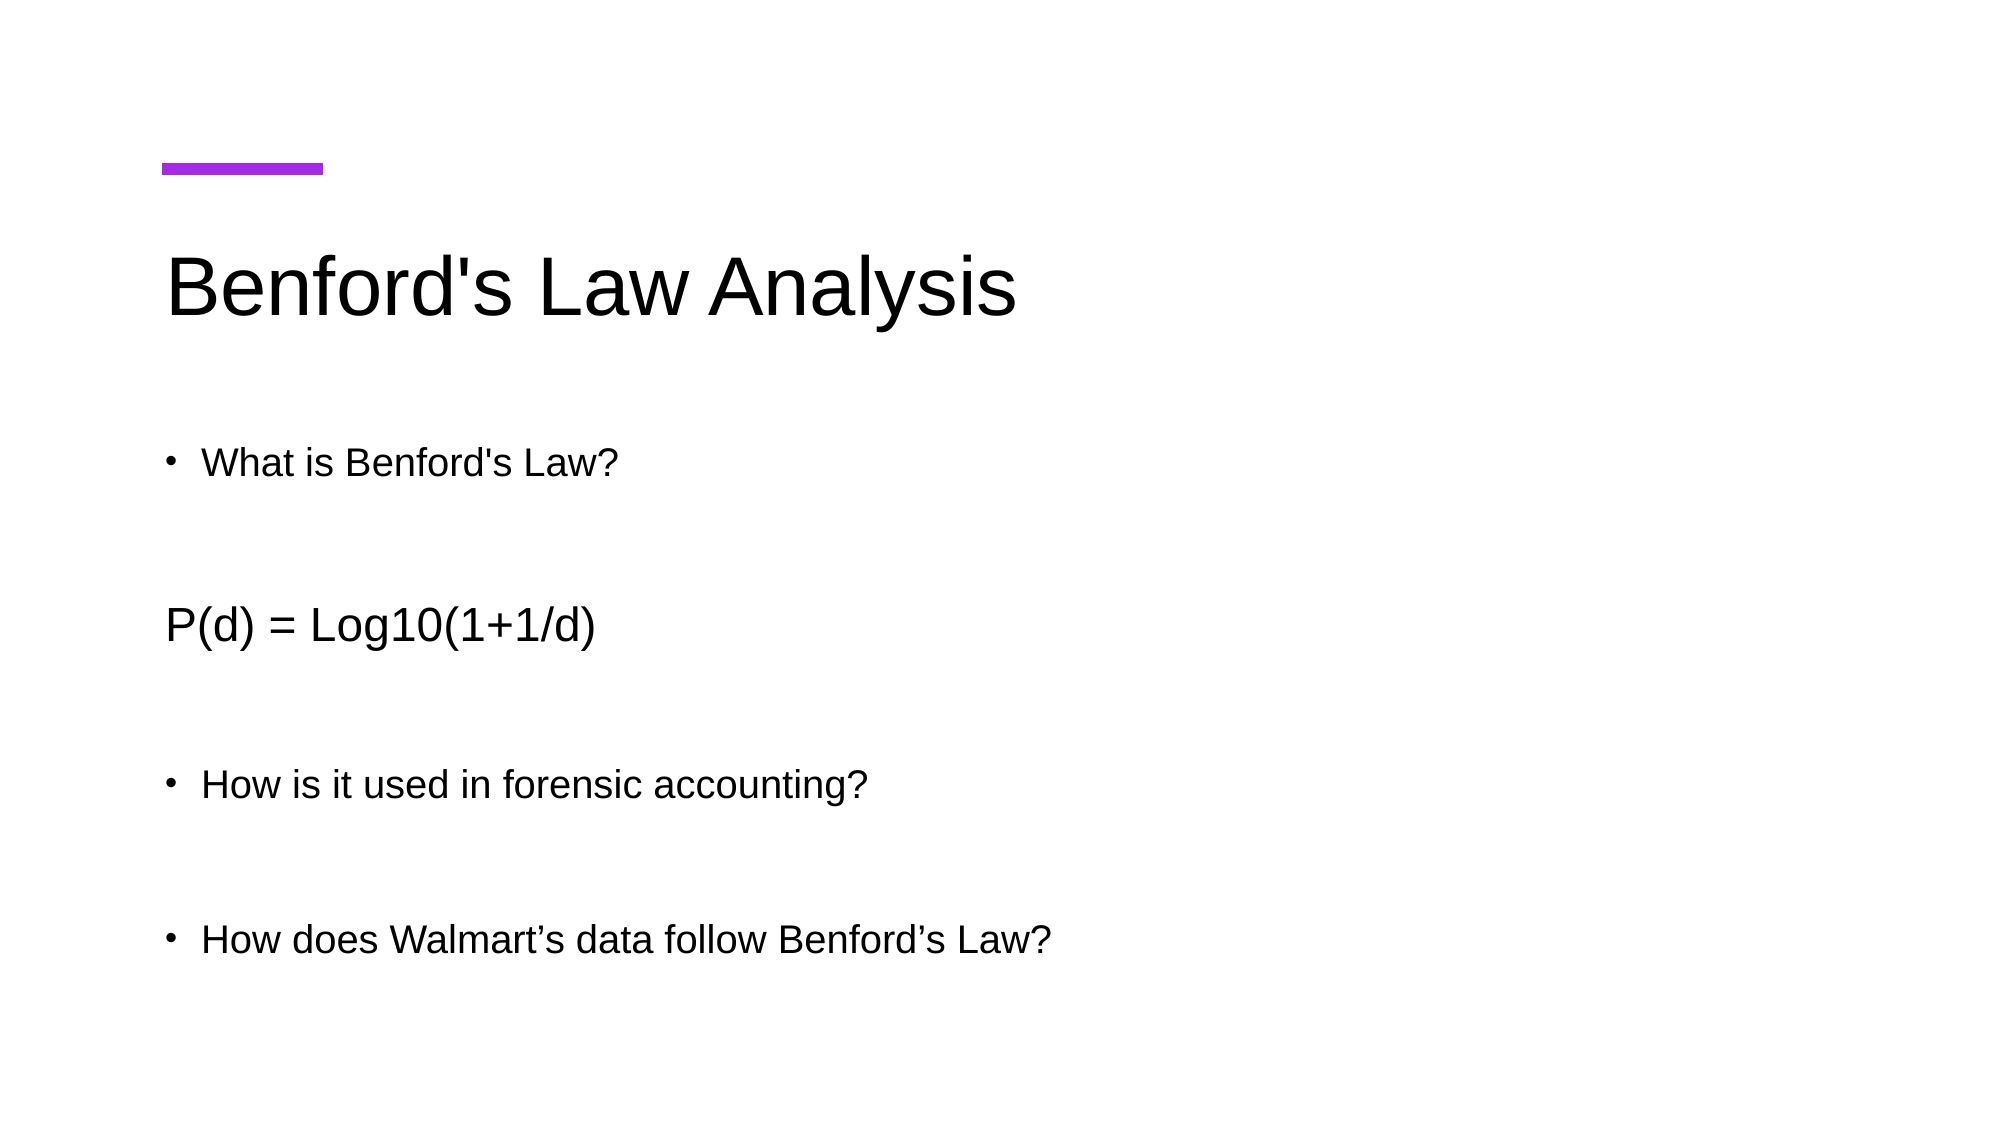

# Benford's Law Analysis
What is Benford's Law?

P(d) = Log10(1+1/d)

How is it used in forensic accounting?

How does Walmart’s data follow Benford’s Law?